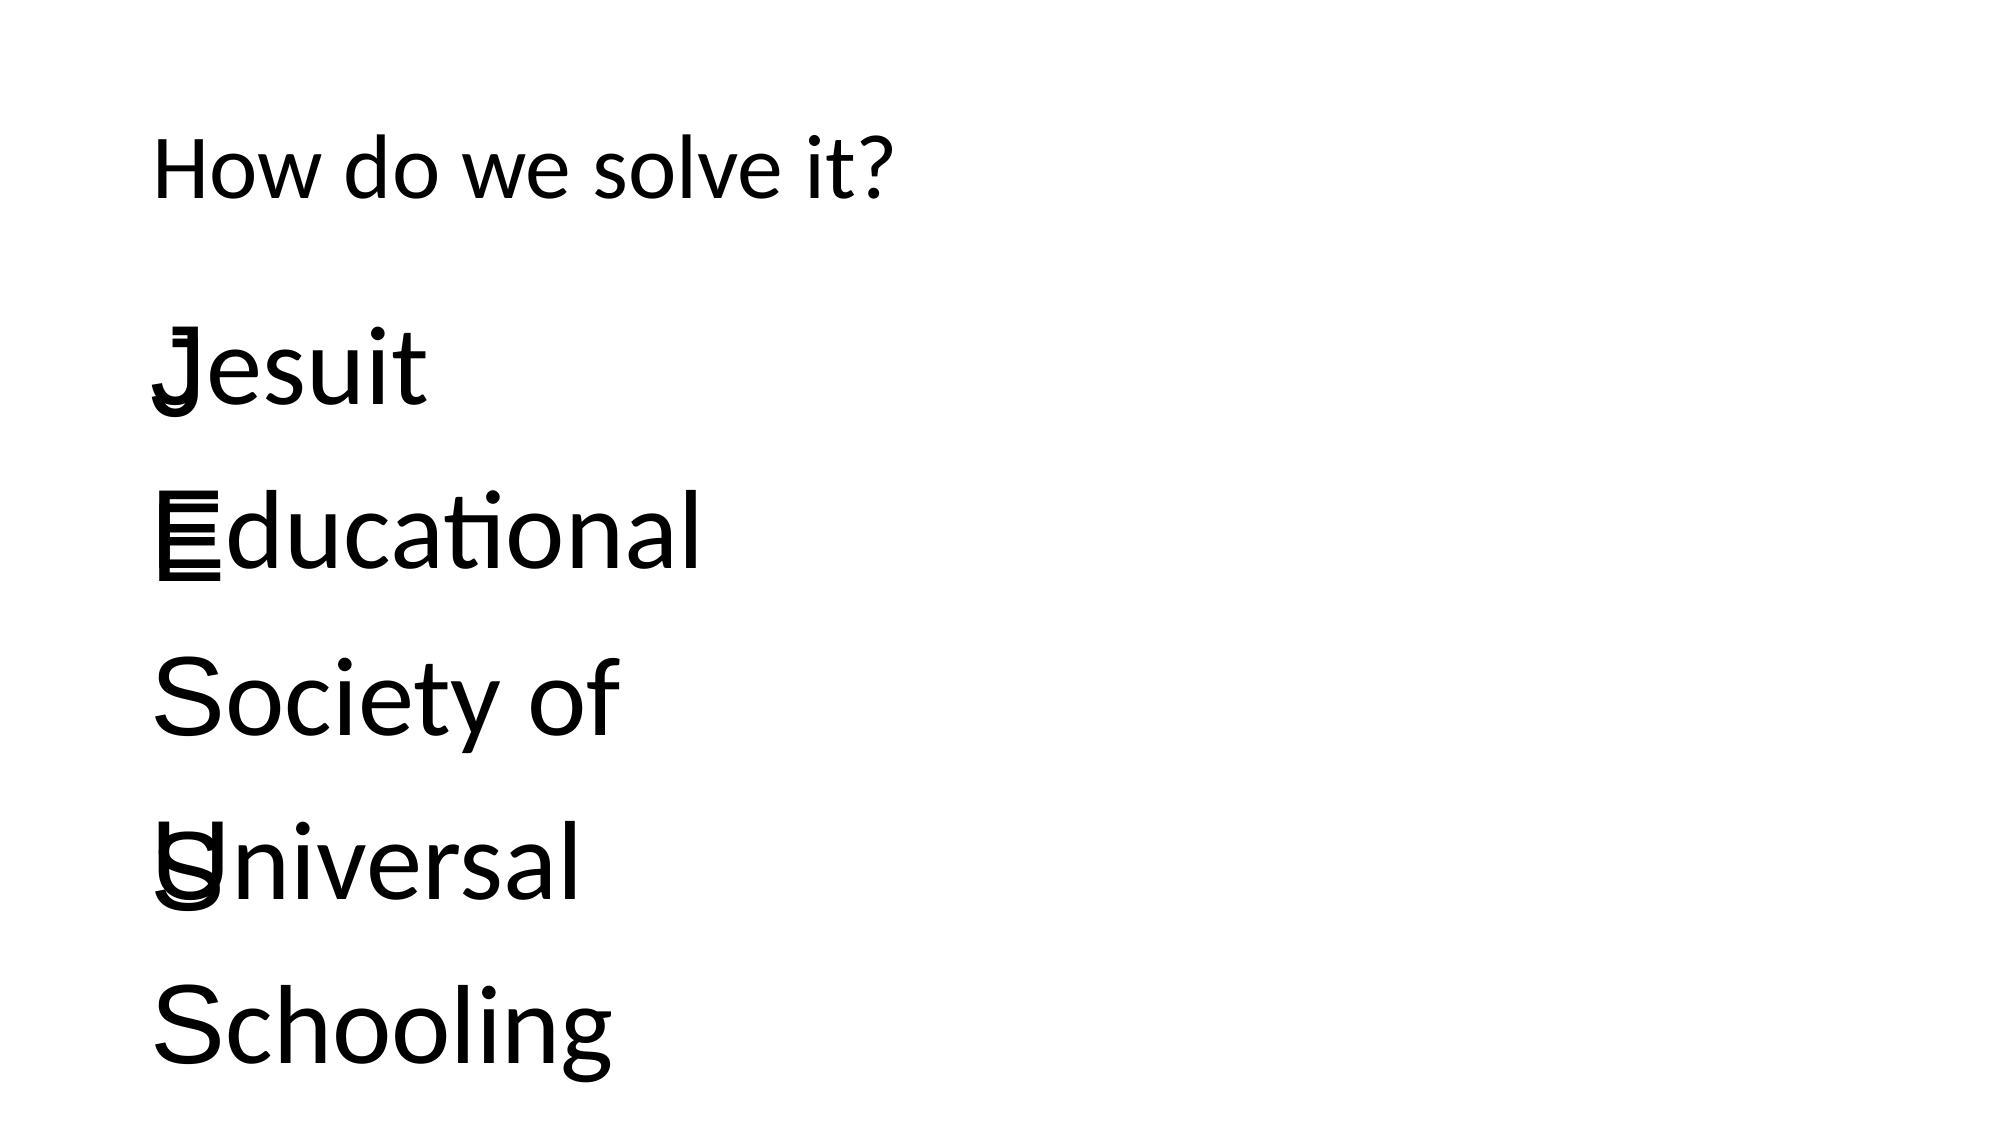

# How do we solve it?
J
E
S
U
S
Jesuit
Educational
Society of
Universal
Schooling